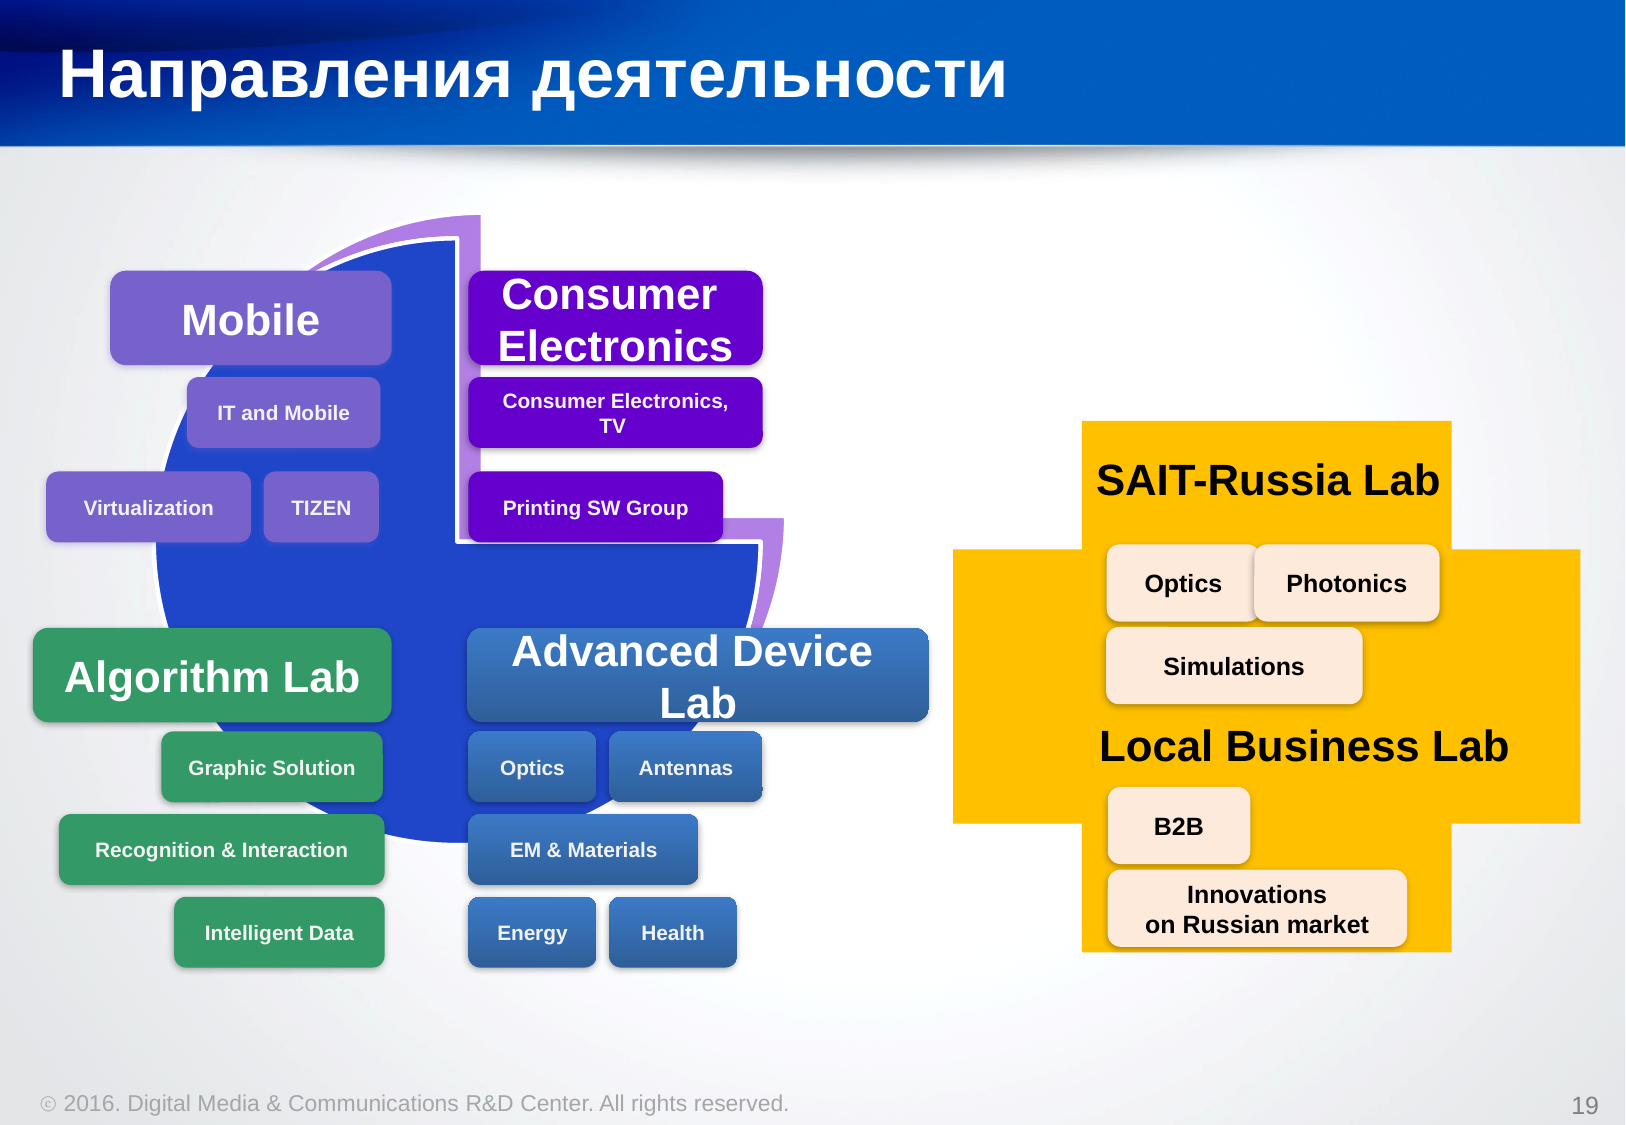

# Направления деятельности

Mobile
Consumer
Electronics
IT and Mobile
Consumer Electronics, TV

SAIT-Russia Lab
Virtualization
TIZEN
Printing SW Group
Optics
Photonics
Simulations
Algorithm Lab
Advanced Device
Lab
Local Business Lab
Graphic Solution
Optics
Antennas
B2B
Recognition & Interaction
EM & Materials
Innovations
on Russian market
Intelligent Data
Energy
Health
19